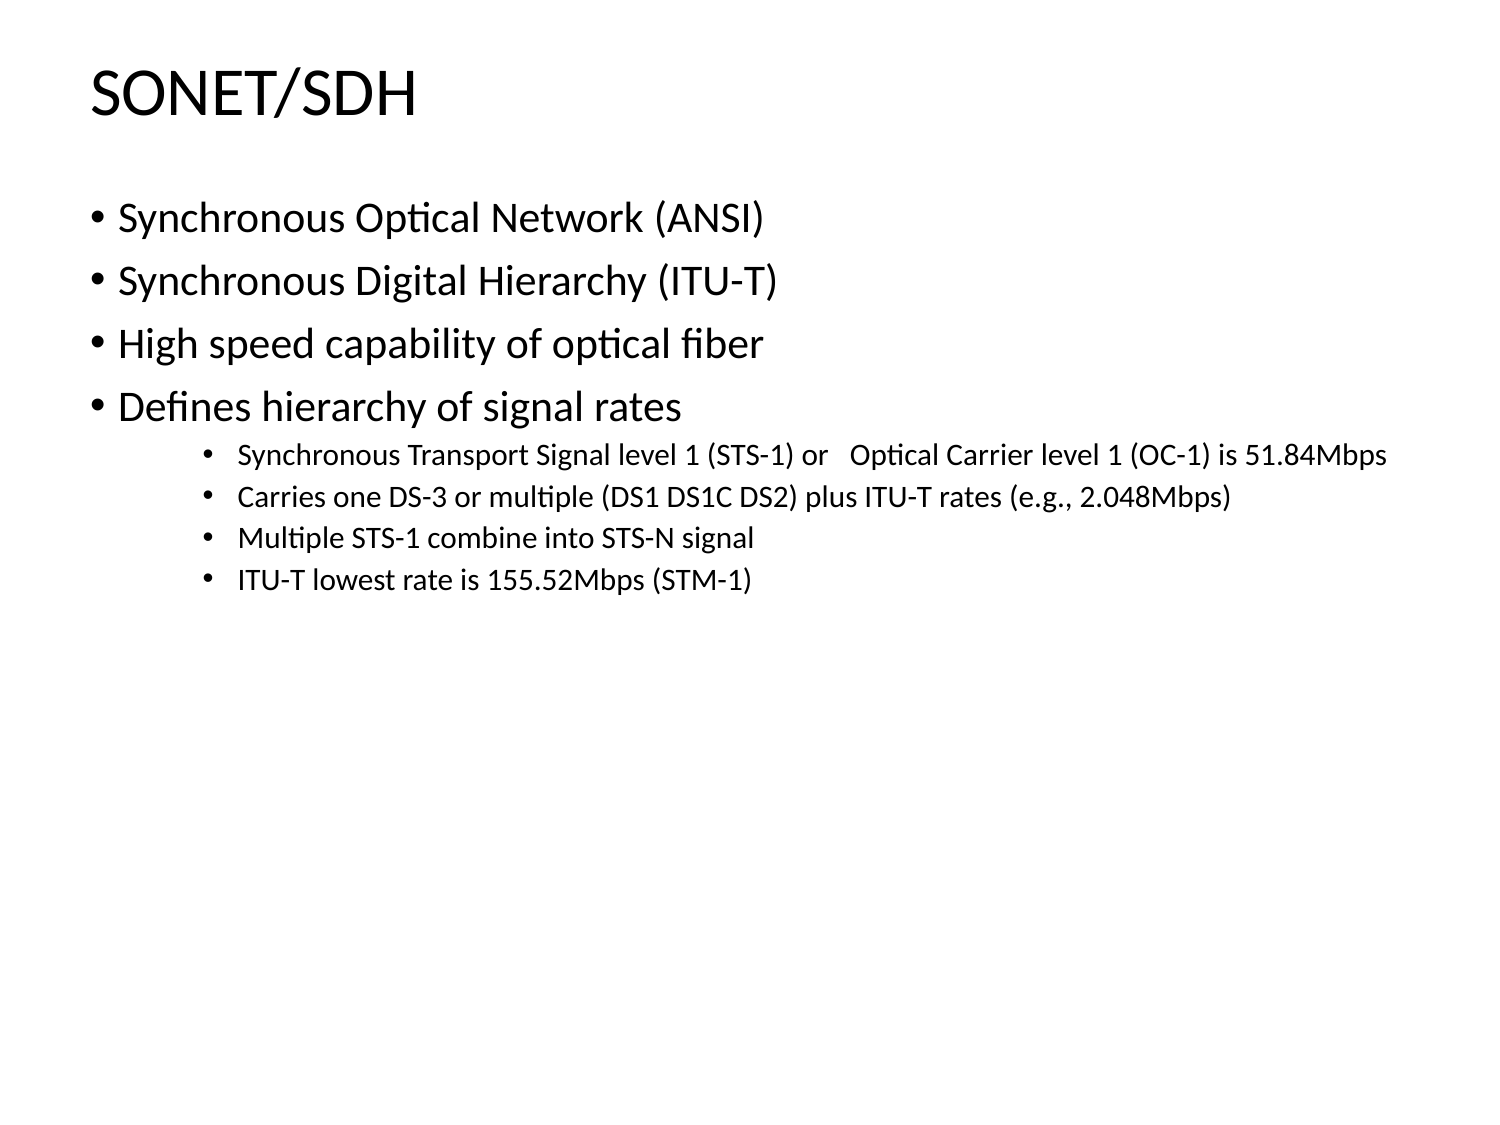

# SONET/SDH
Synchronous Optical Network (ANSI)
Synchronous Digital Hierarchy (ITU-T)
High speed capability of optical fiber
Defines hierarchy of signal rates
 Synchronous Transport Signal level 1 (STS-1) or   Optical Carrier level 1 (OC-1) is 51.84Mbps
 Carries one DS-3 or multiple (DS1 DS1C DS2) plus ITU-T rates (e.g., 2.048Mbps)
 Multiple STS-1 combine into STS-N signal
 ITU-T lowest rate is 155.52Mbps (STM-1)